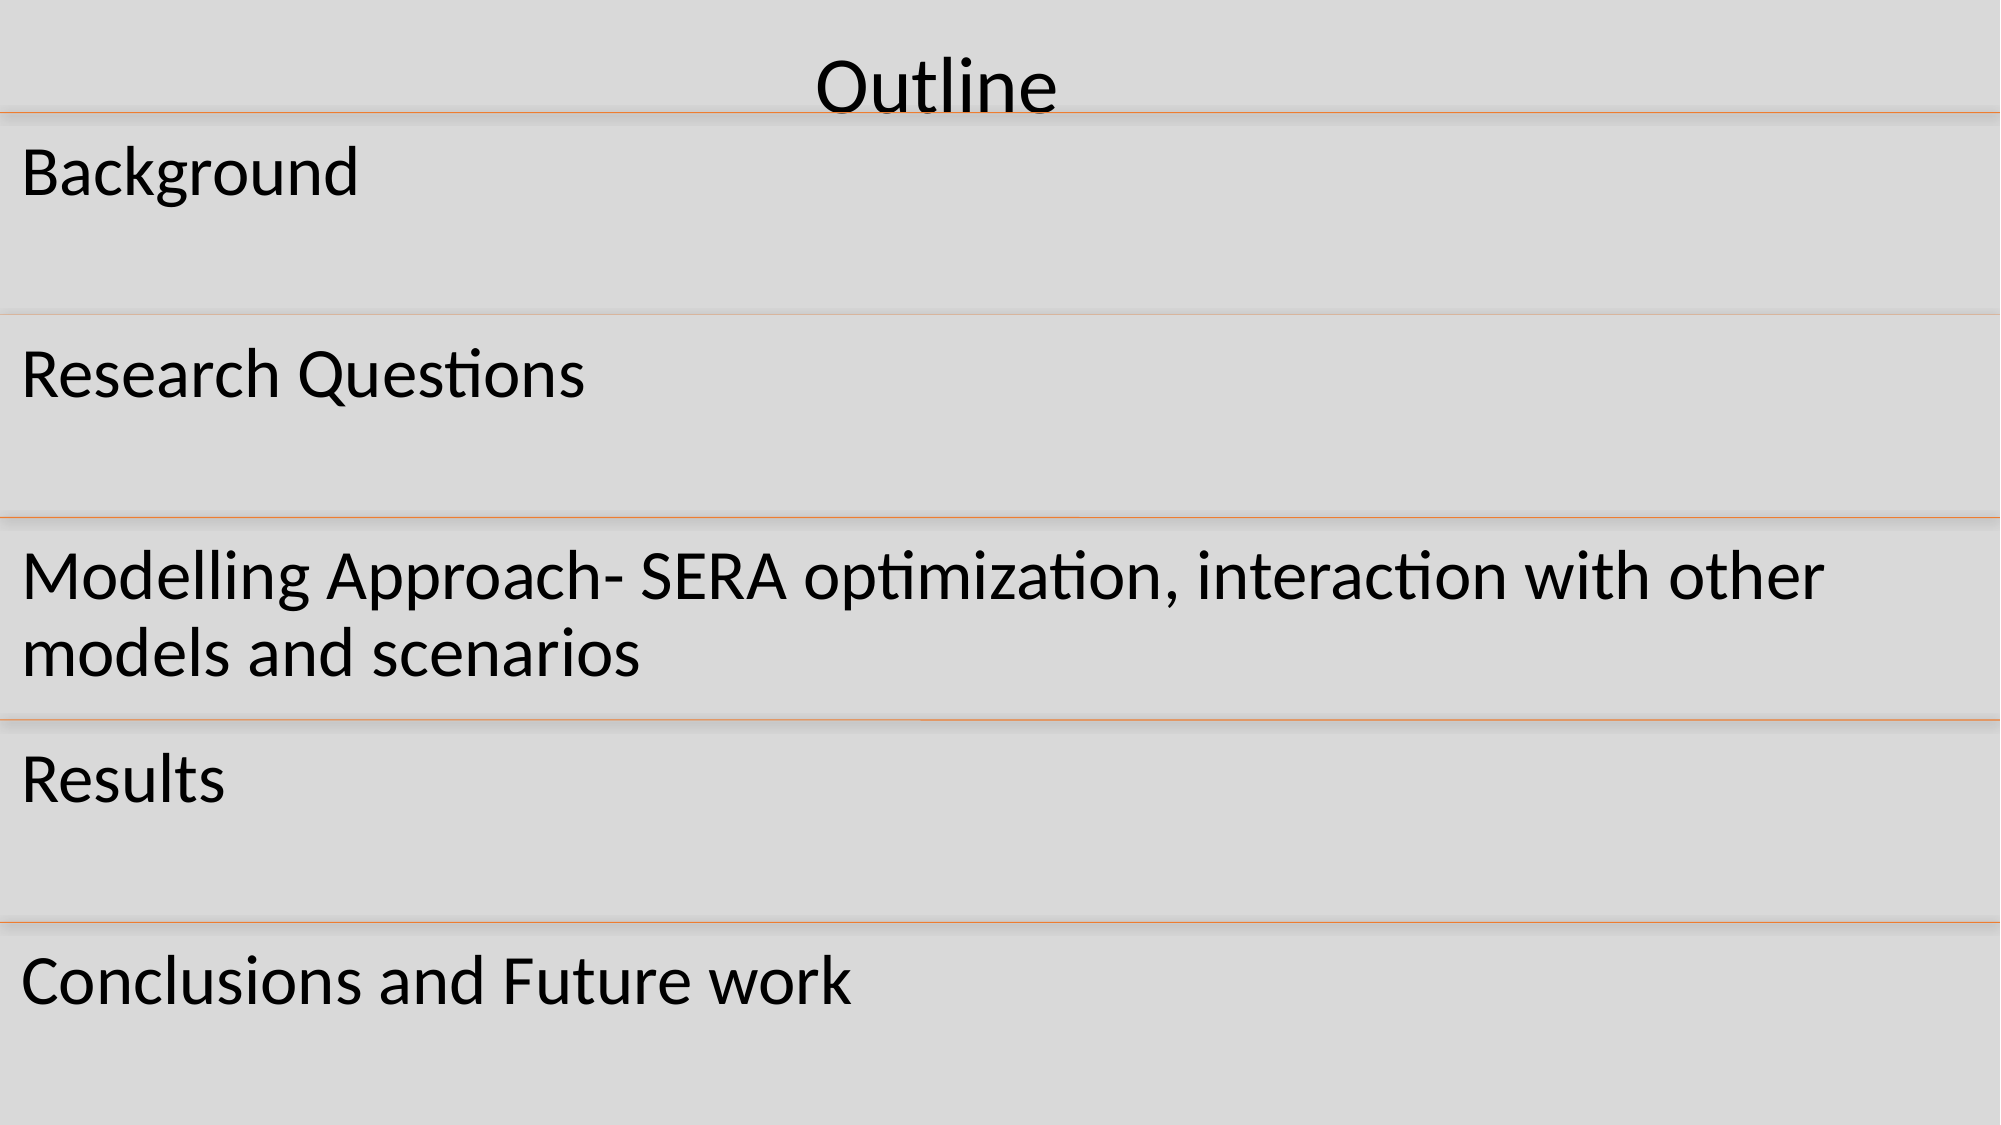

# Outline
Background
Research Questions
Modelling Approach- SERA optimization, interaction with other models and scenarios
Results
Conclusions and Future work

2